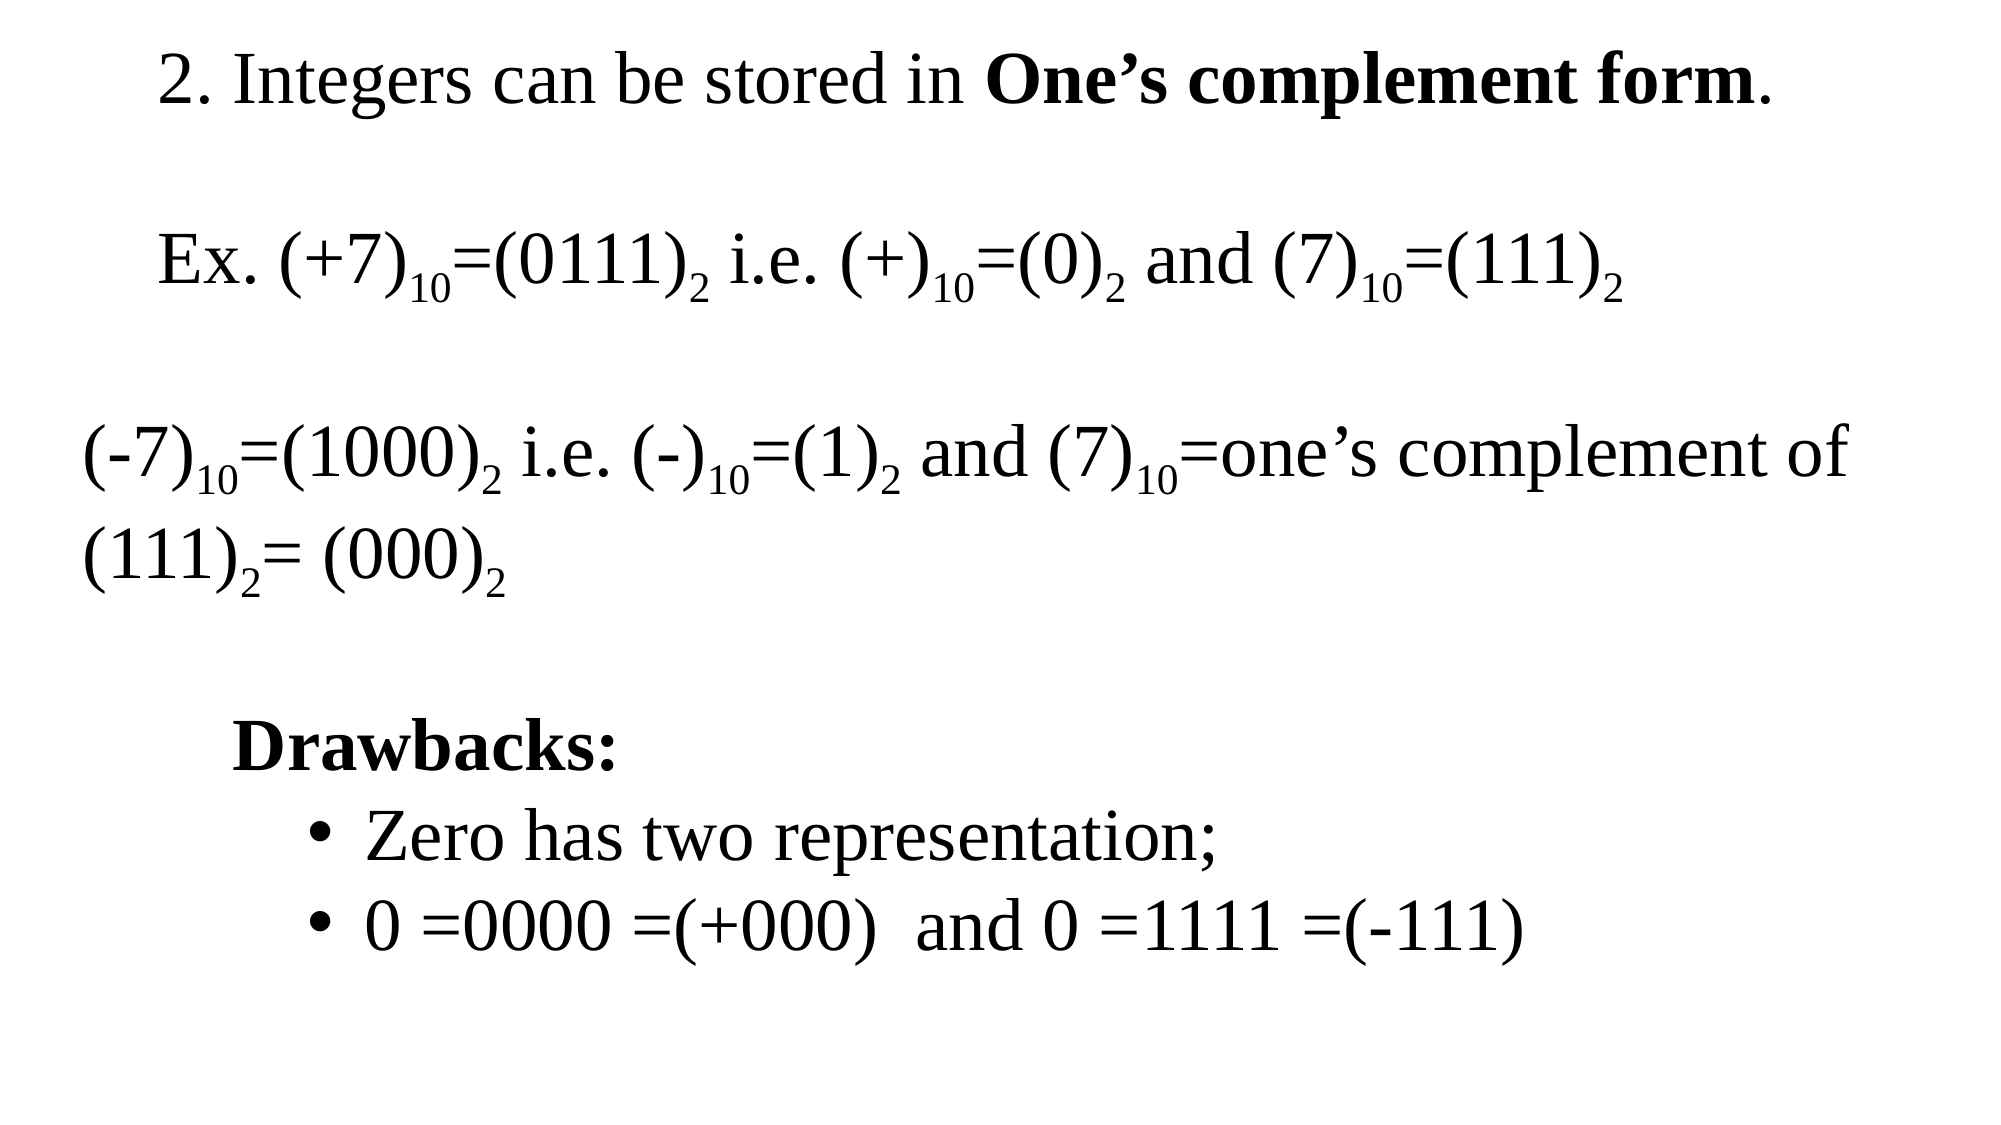

2. Integers can be stored in One’s complement form.

Ex. (+7)10=(0111)2 i.e. (+)10=(0)2 and (7)10=(111)2

(-7)10=(1000)2 i.e. (-)10=(1)2 and (7)10=one’s complement of (111)2= (000)2

Drawbacks:
Zero has two representation;
0 =0000 =(+000)  and 0 =1111 =(-111)